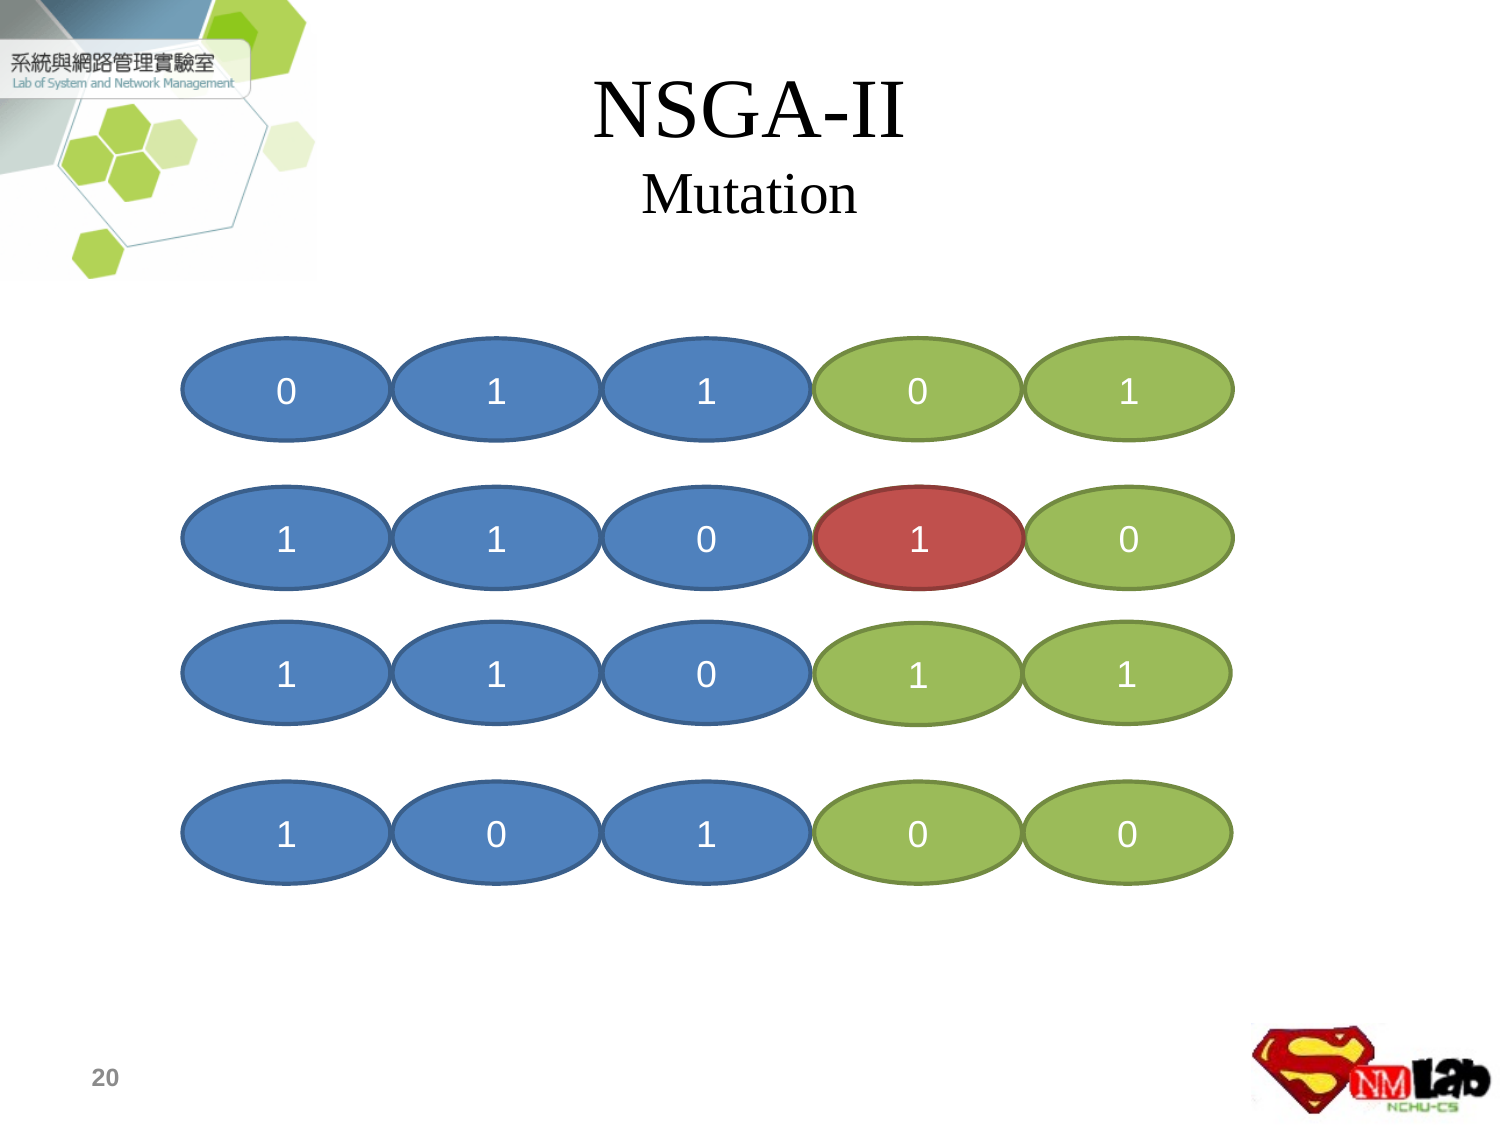

# NSGA-II Mutation
1
0
0
1
1
0
1
0
1
1
0
1
1
1
0
1
0
0
1
0
1
20